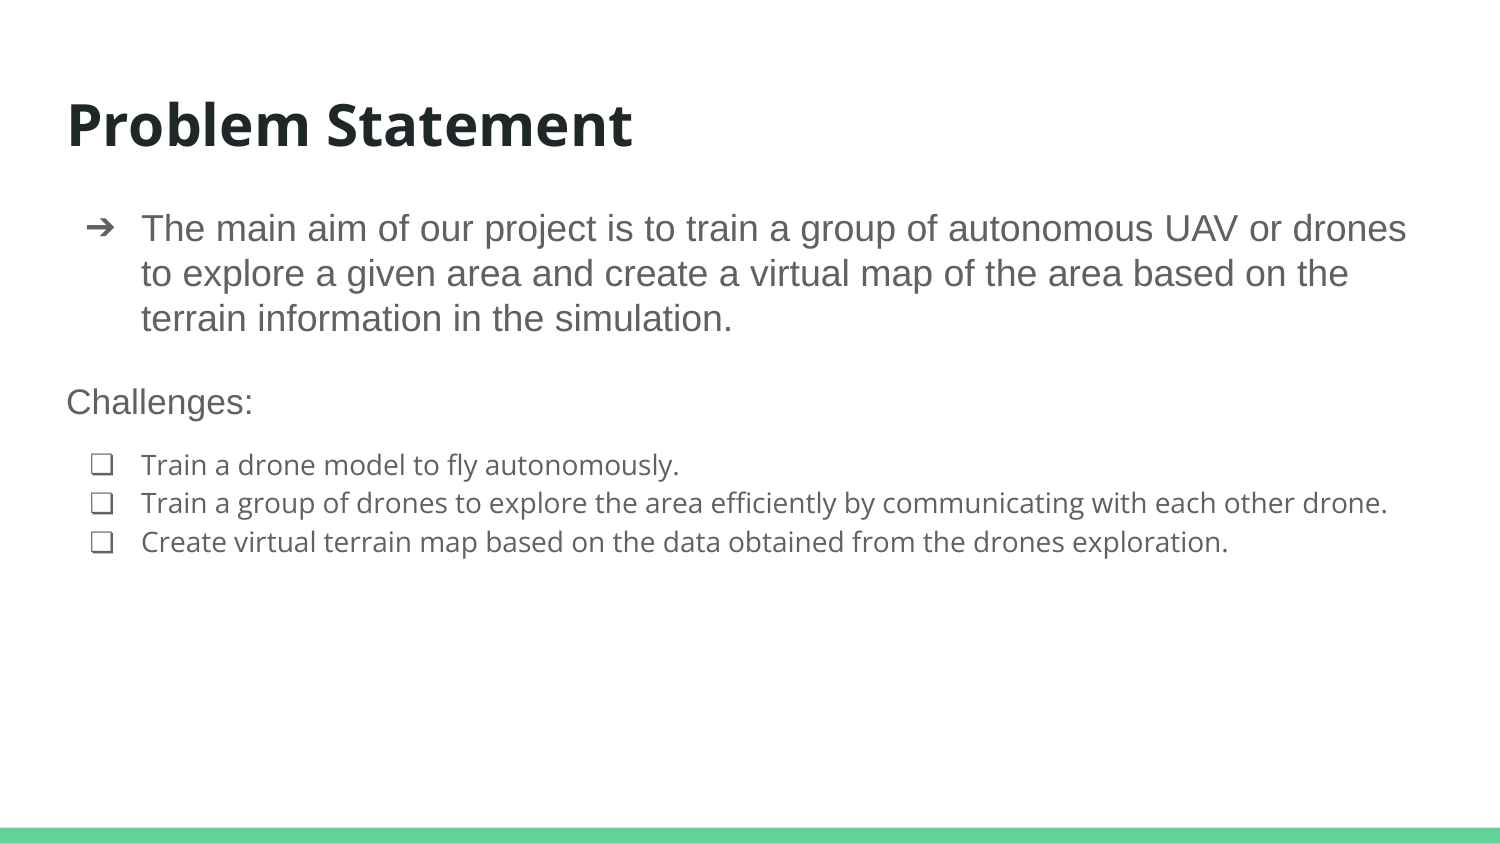

# Problem Statement
The main aim of our project is to train a group of autonomous UAV or drones to explore a given area and create a virtual map of the area based on the terrain information in the simulation.
Challenges:
Train a drone model to fly autonomously.
Train a group of drones to explore the area efficiently by communicating with each other drone.
Create virtual terrain map based on the data obtained from the drones exploration.